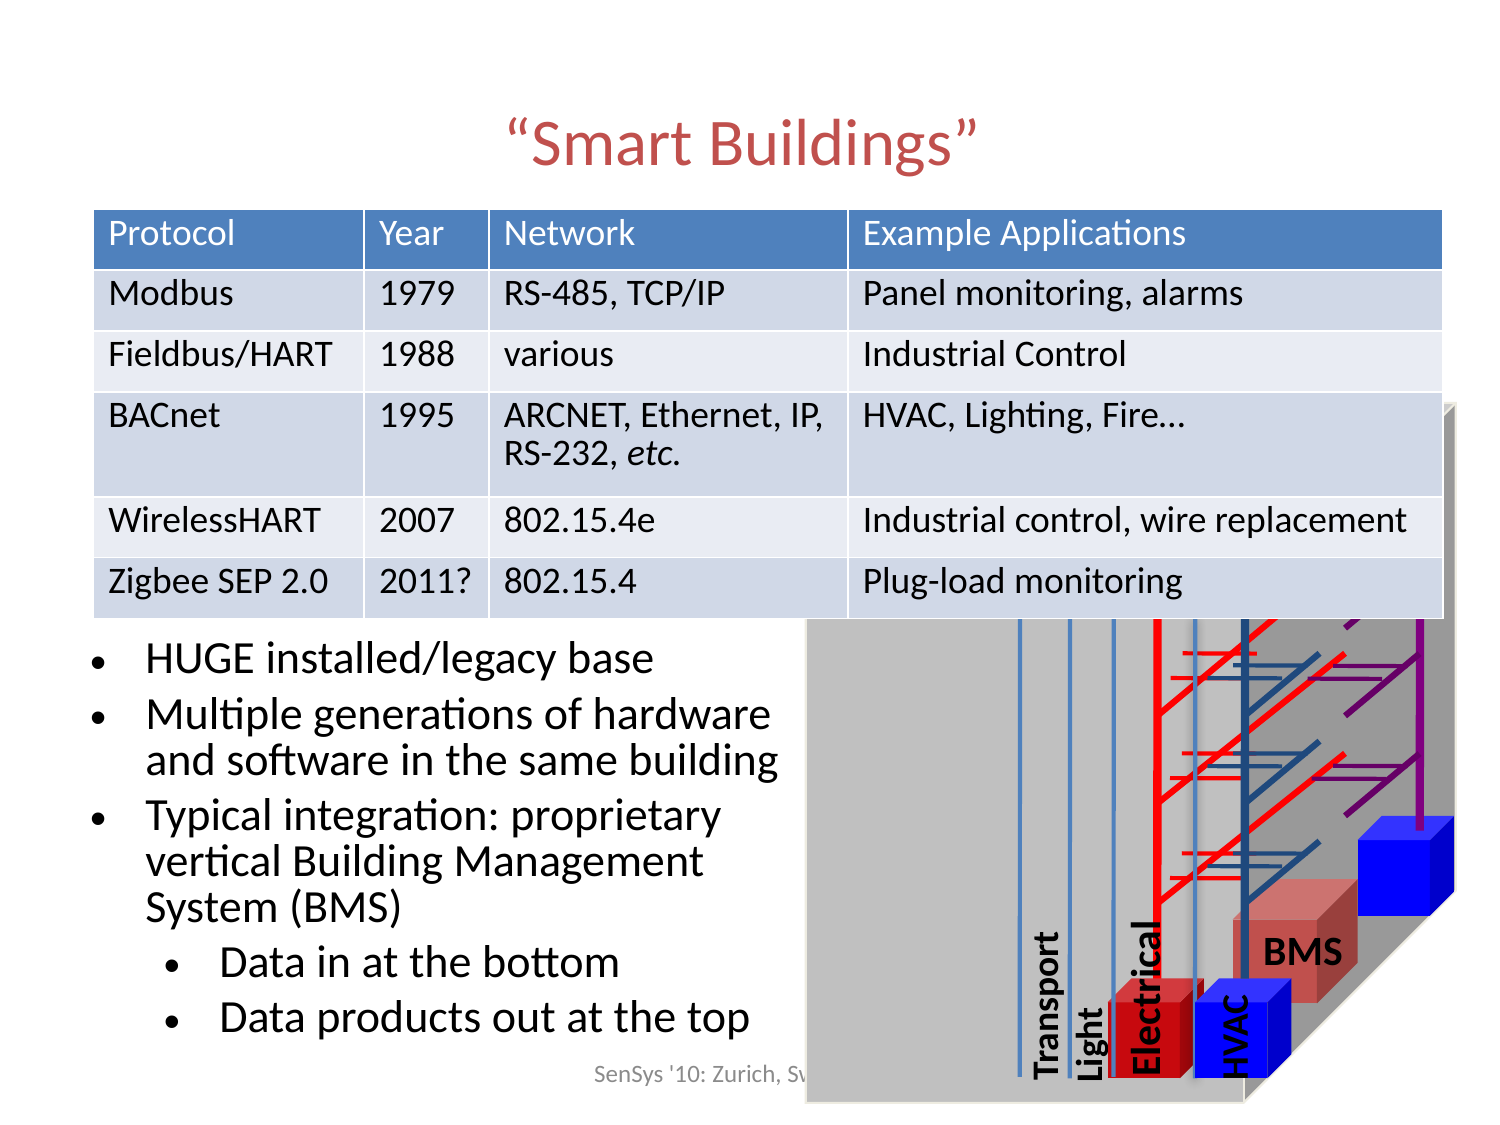

# “Smart Buildings”
| Protocol | Year | Network | Example Applications |
| --- | --- | --- | --- |
| Modbus | 1979 | RS-485, TCP/IP | Panel monitoring, alarms |
| Fieldbus/HART | 1988 | various | Industrial Control |
| BACnet | 1995 | ARCNET, Ethernet, IP, RS-232, etc. | HVAC, Lighting, Fire… |
| WirelessHART | 2007 | 802.15.4e | Industrial control, wire replacement |
| Zigbee SEP 2.0 | 2011? | 802.15.4 | Plug-load monitoring |

HUGE installed/legacy base
Multiple generations of hardware and software in the same building
Typical integration: proprietary vertical Building Management System (BMS)
Data in at the bottom
Data products out at the top

BMS
Electrical
Transport

HVAC
Light
SenSys '10: Zurich, Switzerland